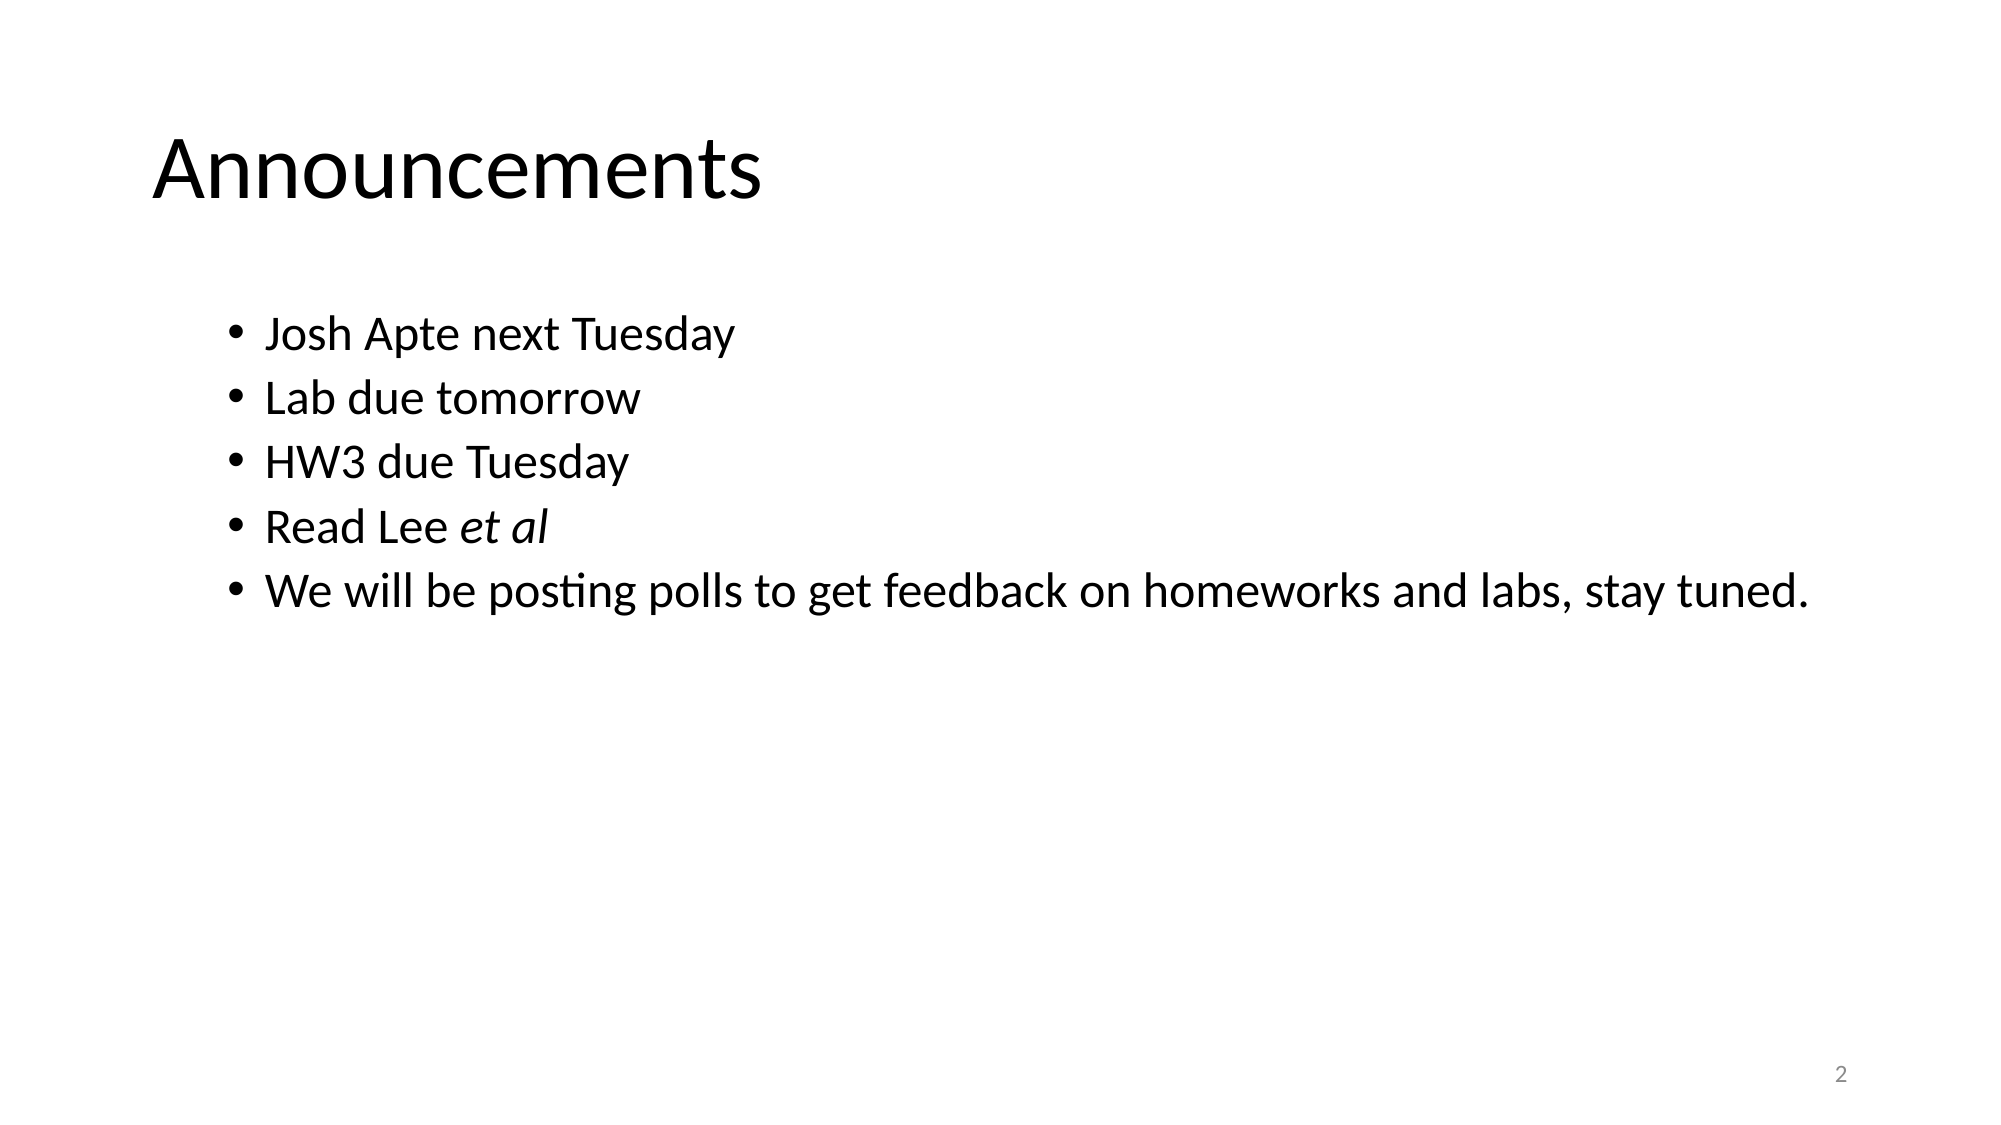

# Announcements
Josh Apte next Tuesday
Lab due tomorrow
HW3 due Tuesday
Read Lee et al
We will be posting polls to get feedback on homeworks and labs, stay tuned.
2